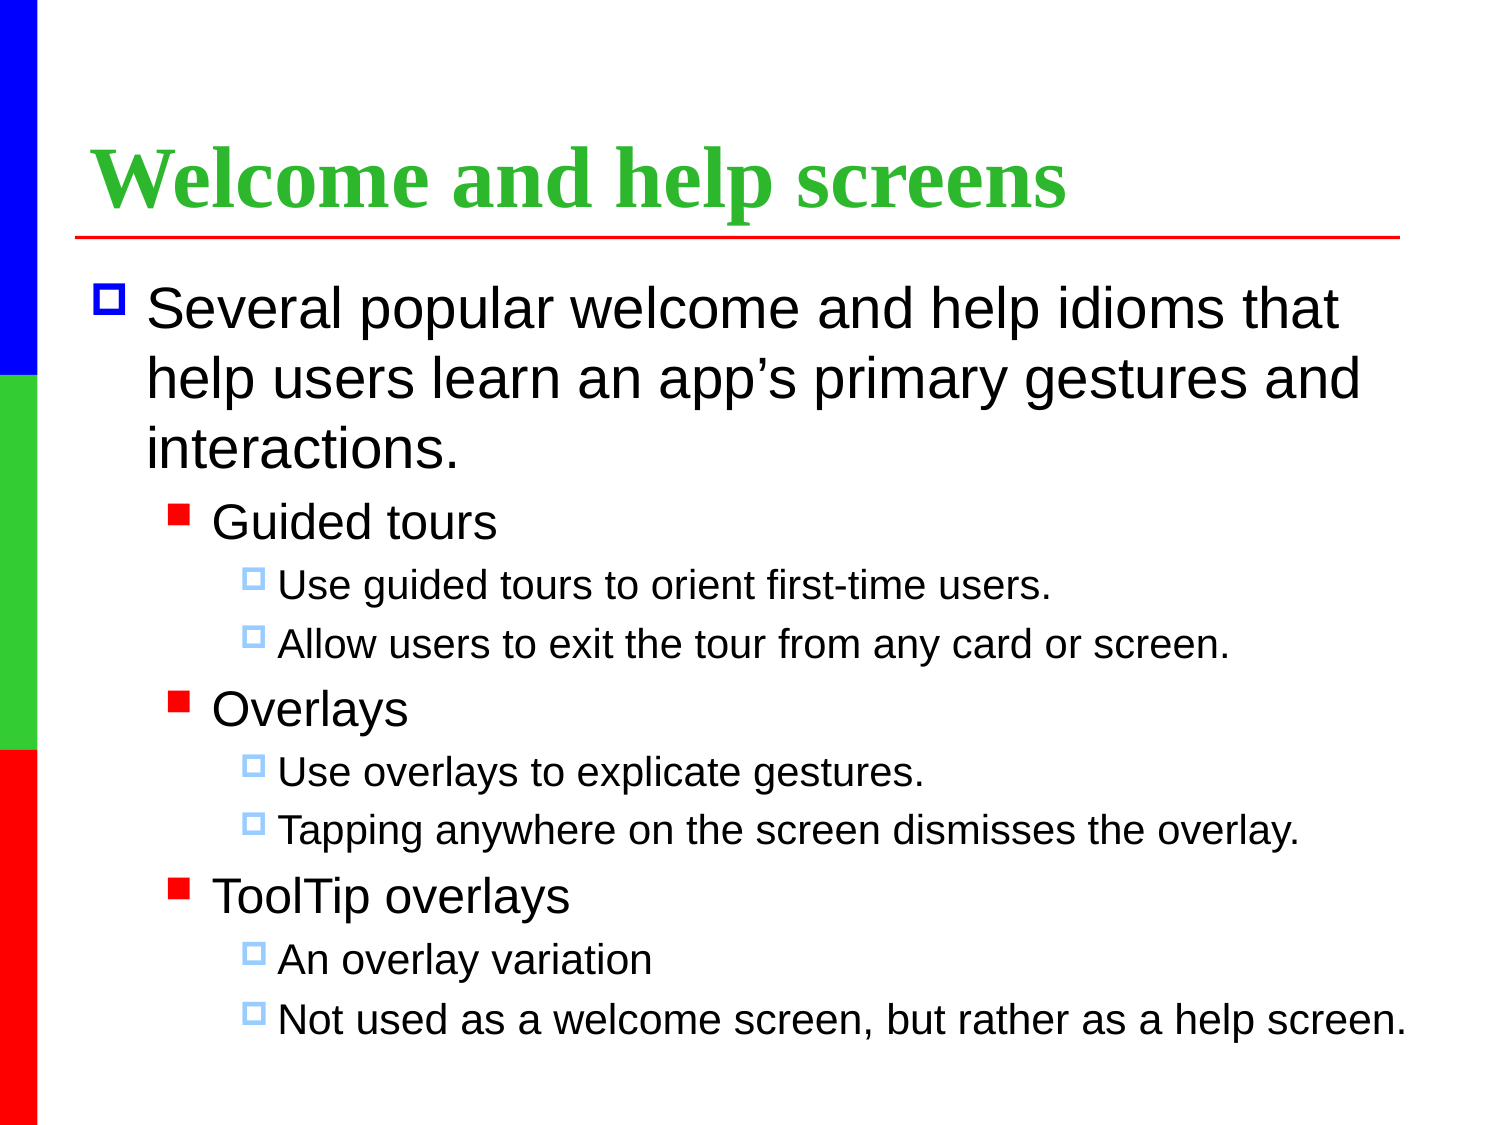

# Welcome and help screens
Several popular welcome and help idioms that help users learn an app’s primary gestures and interactions.
Guided tours
Use guided tours to orient first-time users.
Allow users to exit the tour from any card or screen.
Overlays
Use overlays to explicate gestures.
Tapping anywhere on the screen dismisses the overlay.
ToolTip overlays
An overlay variation
Not used as a welcome screen, but rather as a help screen.